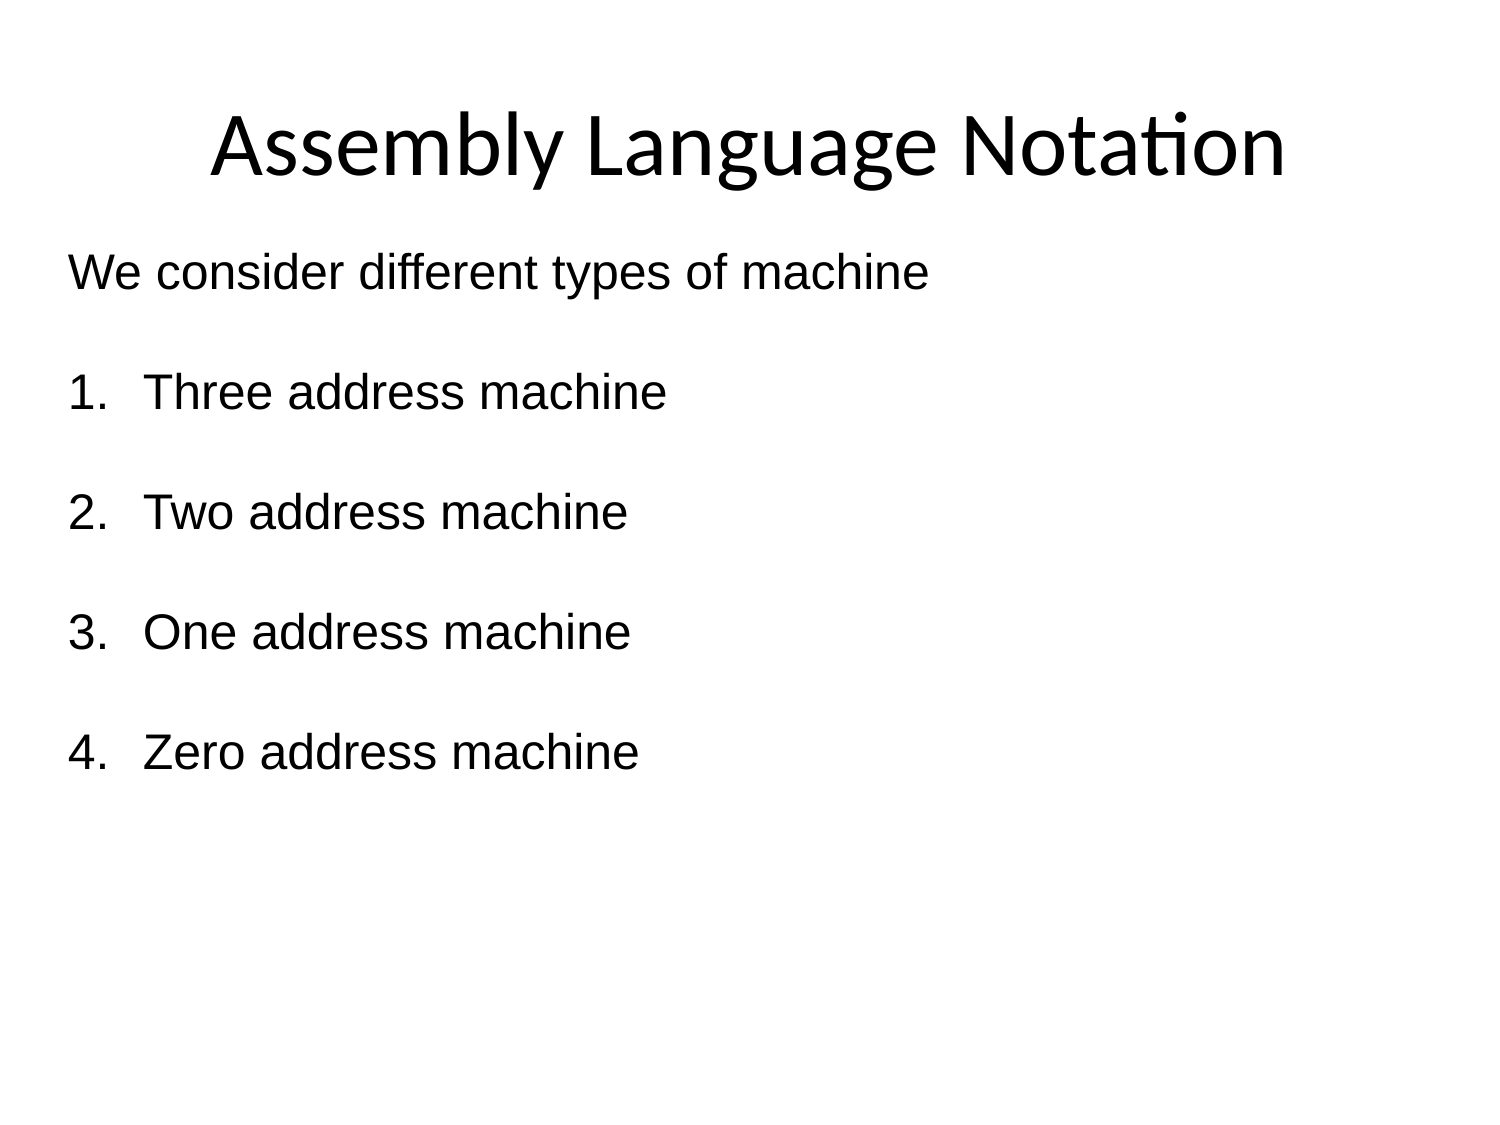

# Assembly Language Notation
We consider different types of machine

Three address machine

Two address machine

One address machine

Zero address machine